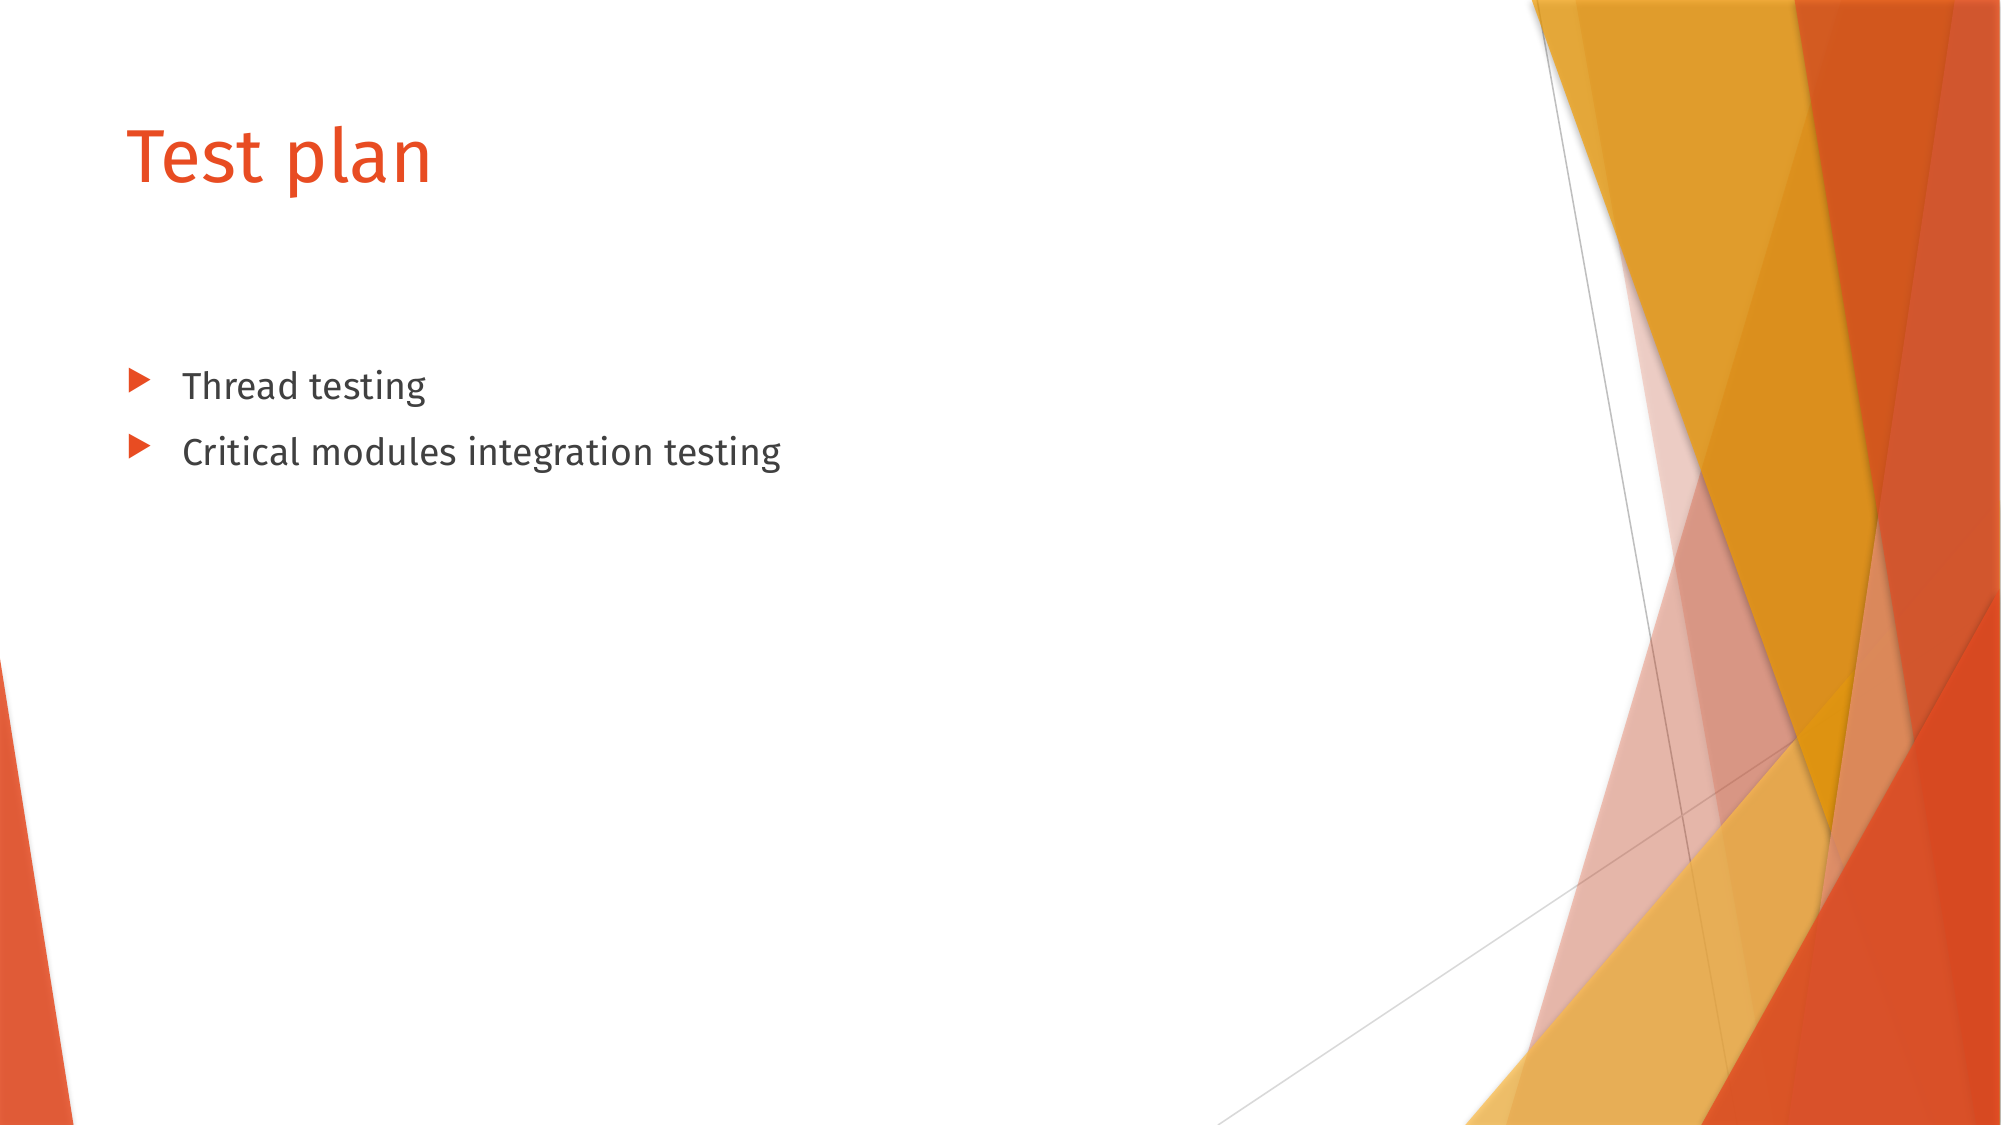

# Test plan
Thread testing
Critical modules integration testing